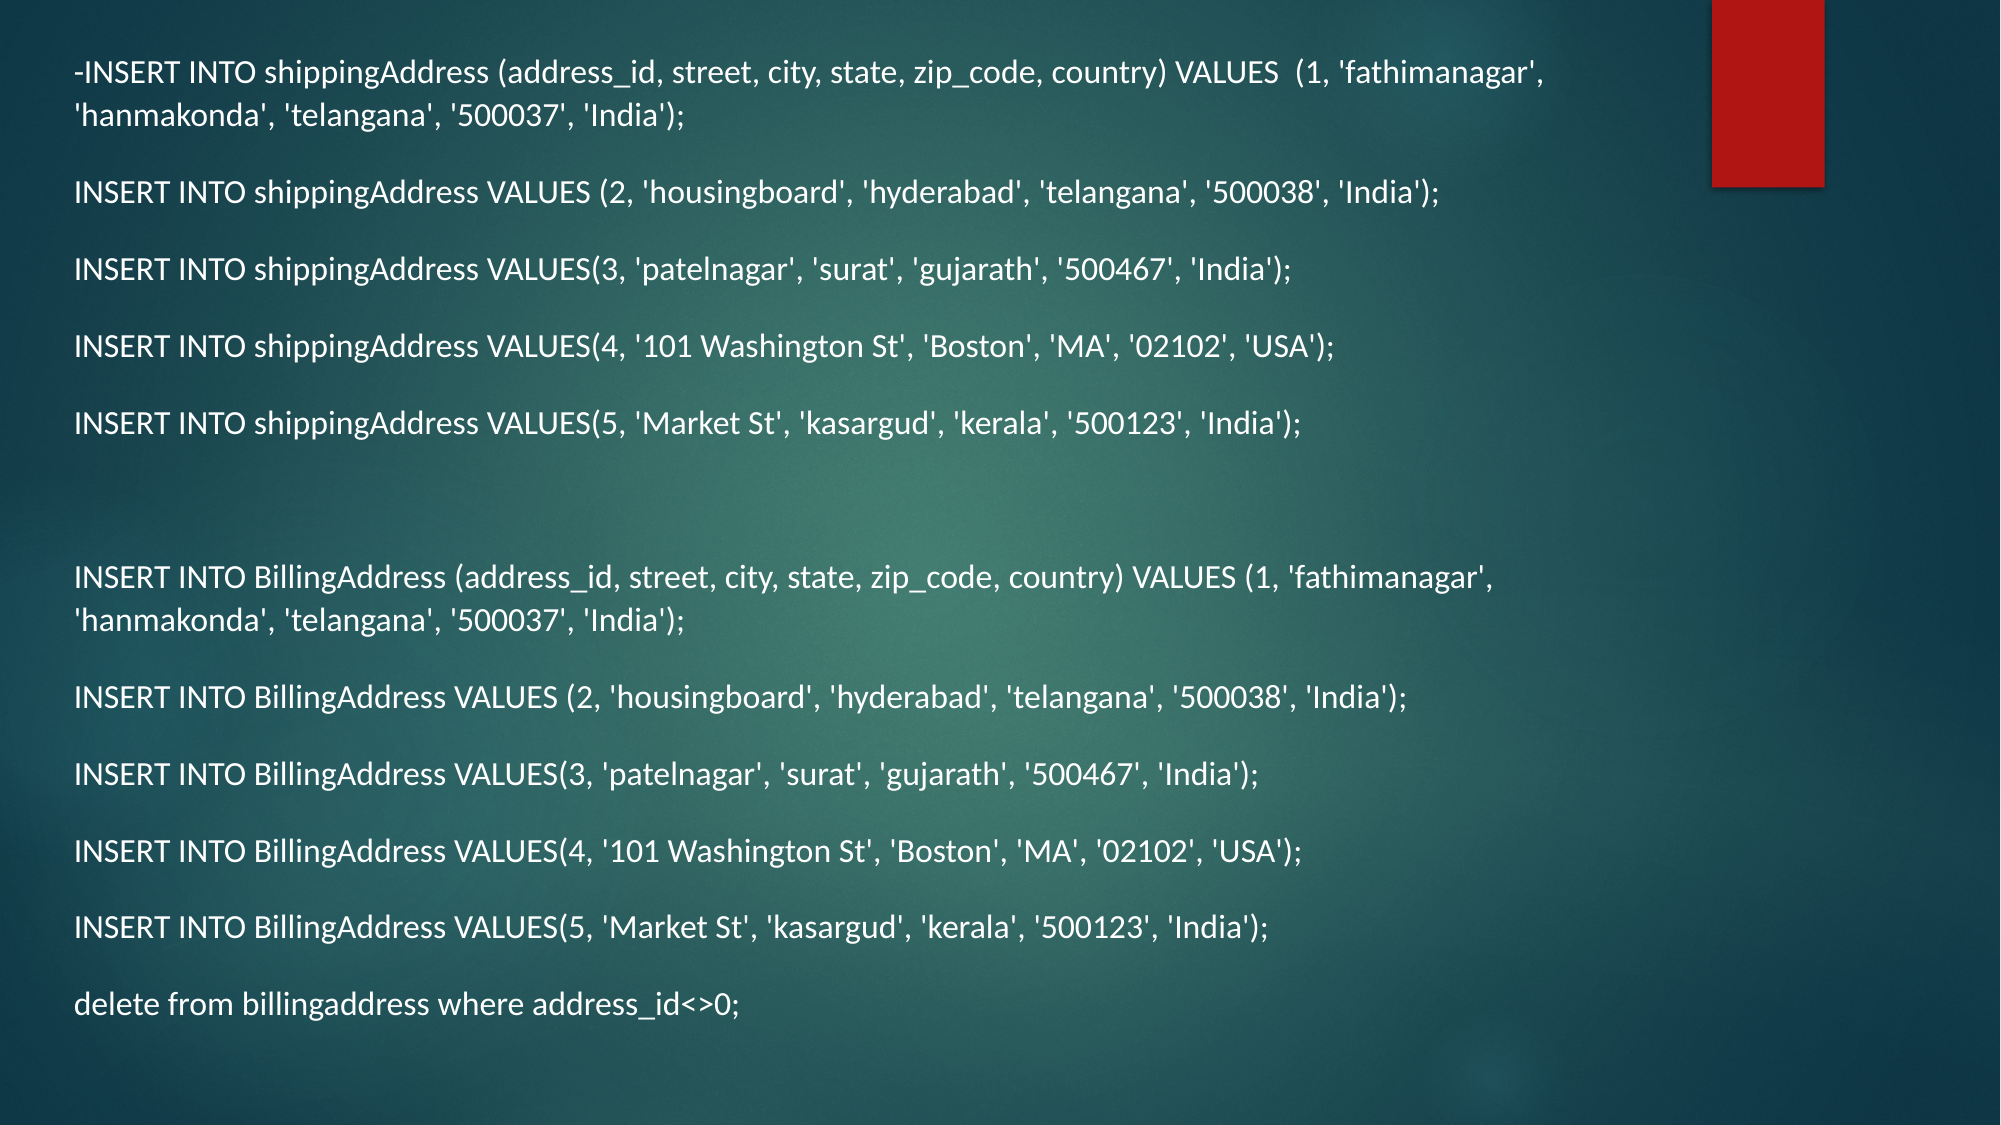

#
-INSERT INTO shippingAddress (address_id, street, city, state, zip_code, country) VALUES  (1, 'fathimanagar', 'hanmakonda', 'telangana', '500037', 'India');
INSERT INTO shippingAddress VALUES (2, 'housingboard', 'hyderabad', 'telangana', '500038', 'India');
INSERT INTO shippingAddress VALUES(3, 'patelnagar', 'surat', 'gujarath', '500467', 'India');
INSERT INTO shippingAddress VALUES(4, '101 Washington St', 'Boston', 'MA', '02102', 'USA');
INSERT INTO shippingAddress VALUES(5, 'Market St', 'kasargud', 'kerala', '500123', 'India');

INSERT INTO BillingAddress (address_id, street, city, state, zip_code, country) VALUES (1, 'fathimanagar', 'hanmakonda', 'telangana', '500037', 'India');
INSERT INTO BillingAddress VALUES (2, 'housingboard', 'hyderabad', 'telangana', '500038', 'India');
INSERT INTO BillingAddress VALUES(3, 'patelnagar', 'surat', 'gujarath', '500467', 'India');
INSERT INTO BillingAddress VALUES(4, '101 Washington St', 'Boston', 'MA', '02102', 'USA');
INSERT INTO BillingAddress VALUES(5, 'Market St', 'kasargud', 'kerala', '500123', 'India');
delete from billingaddress where address_id<>0;